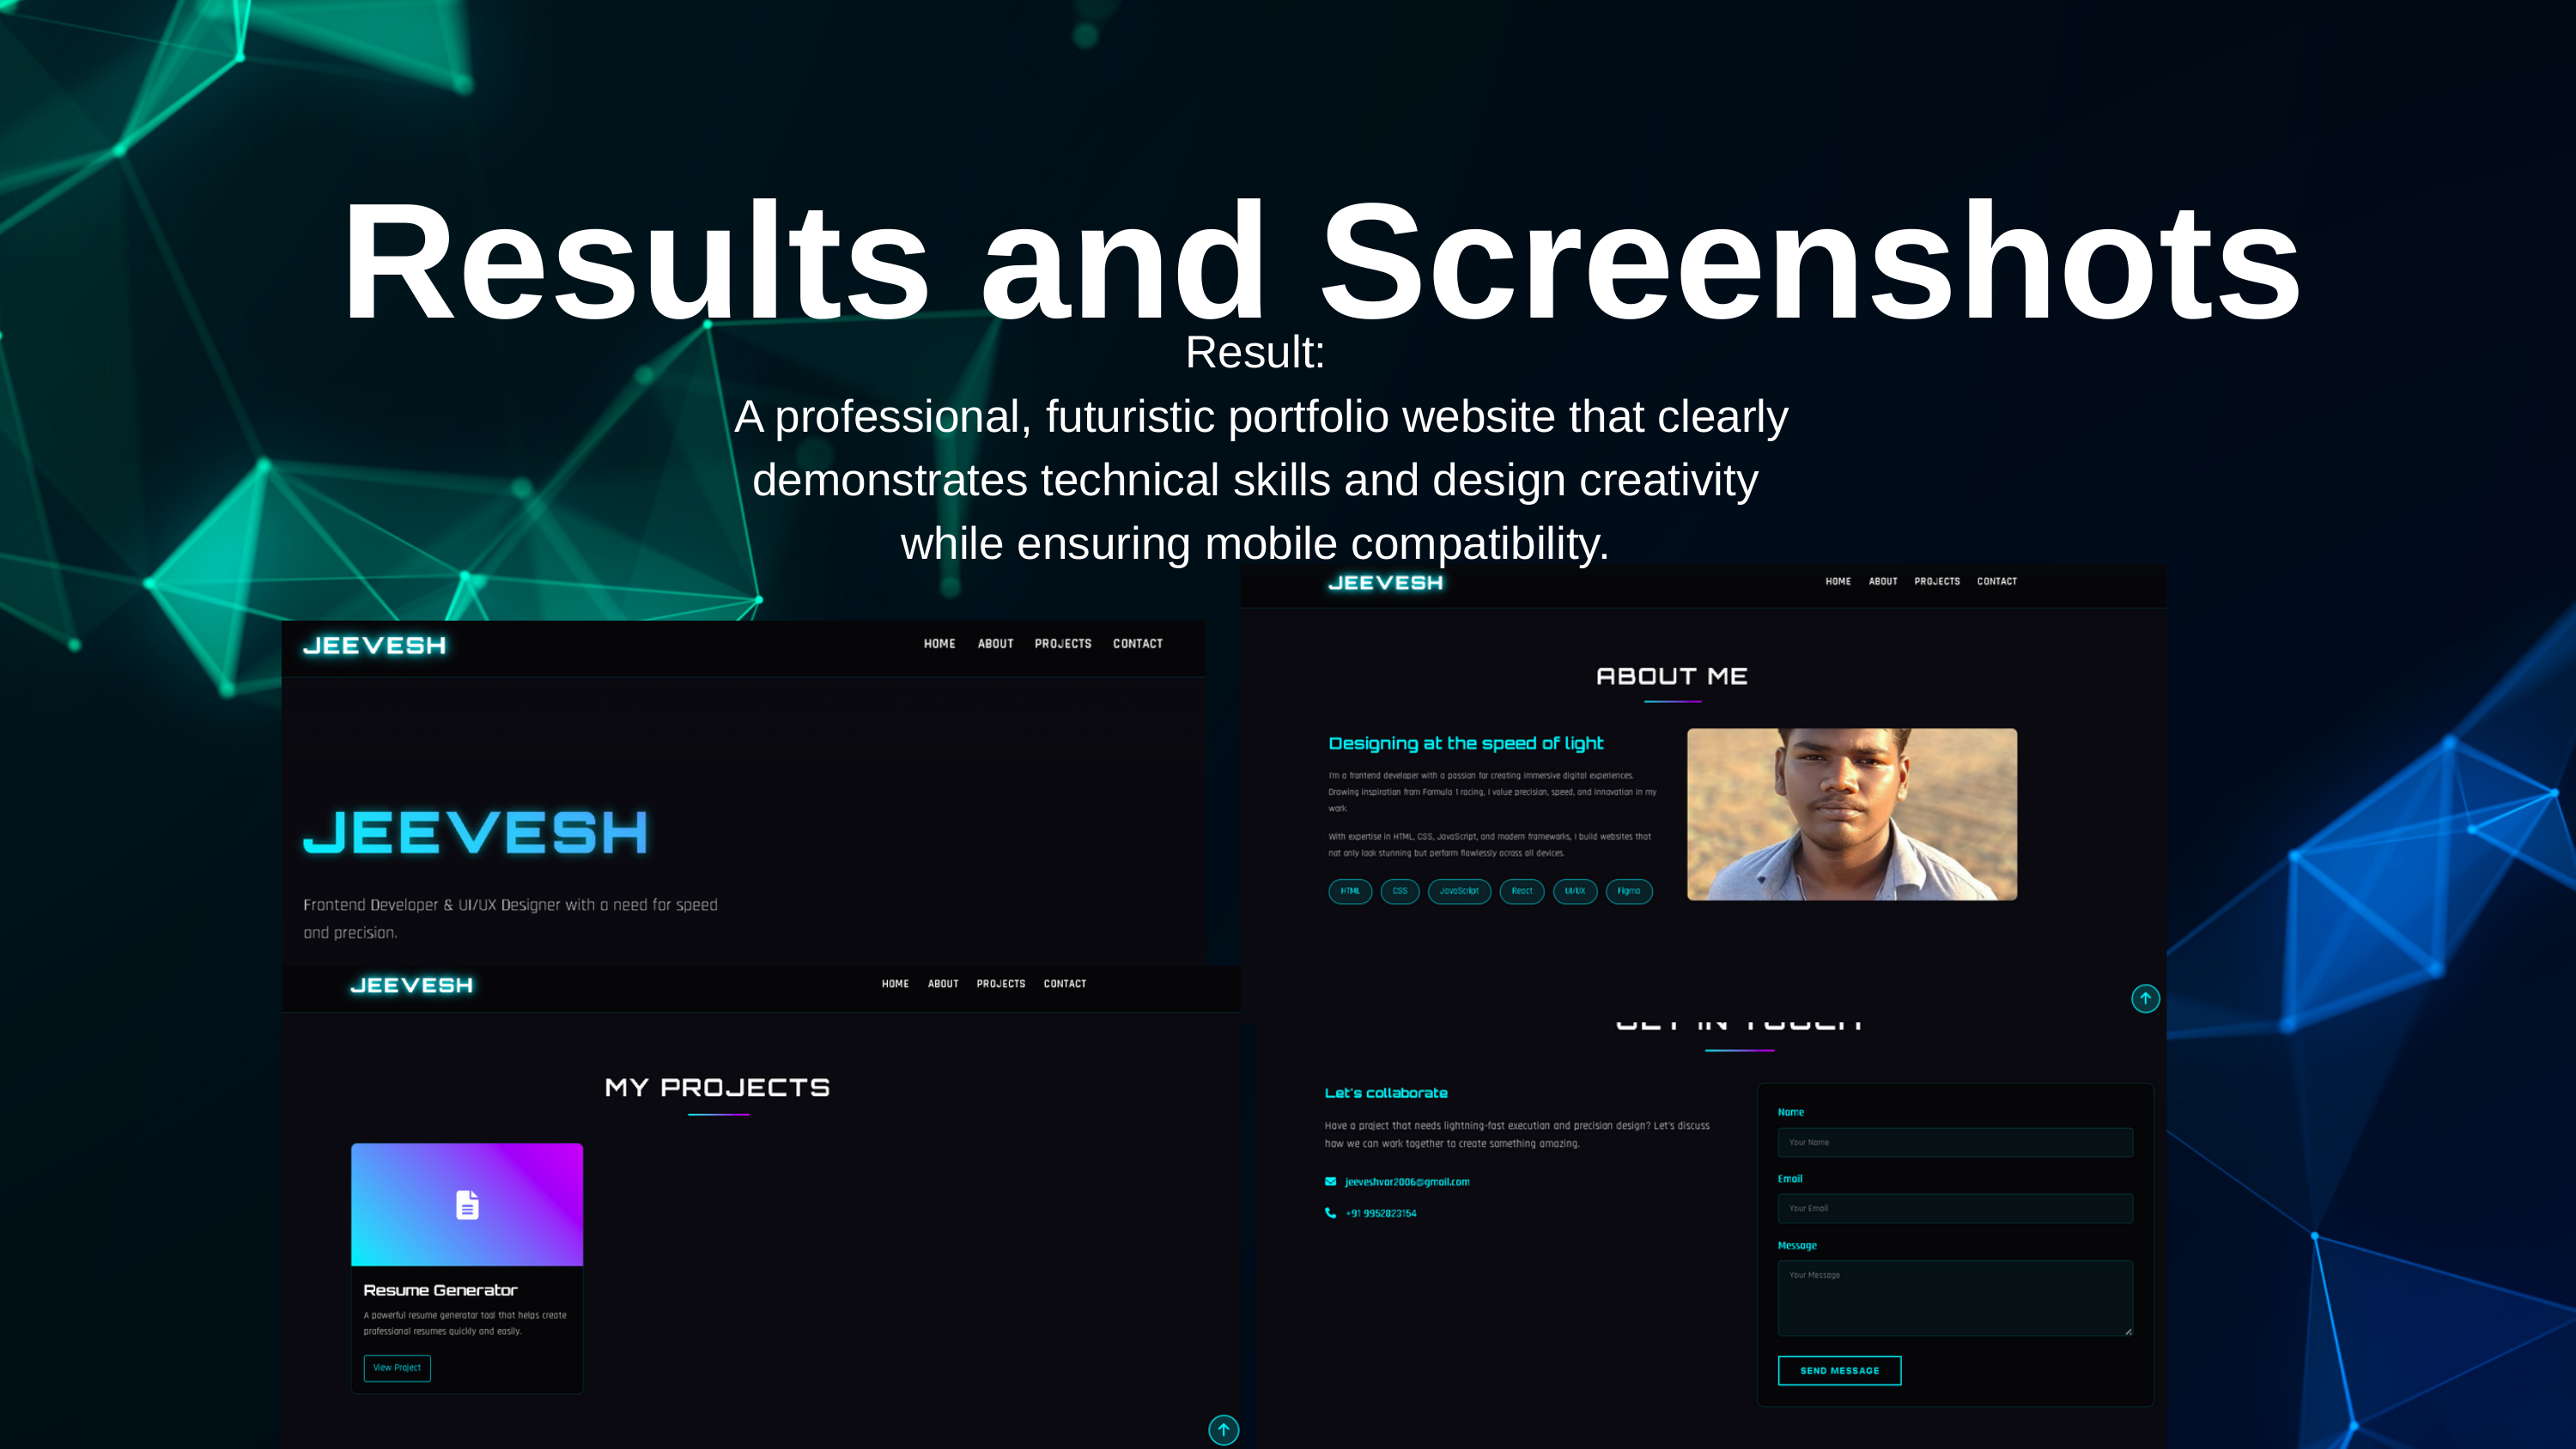

Results and Screenshots
Result:
 A professional, futuristic portfolio website that clearly demonstrates technical skills and design creativity while ensuring mobile compatibility.